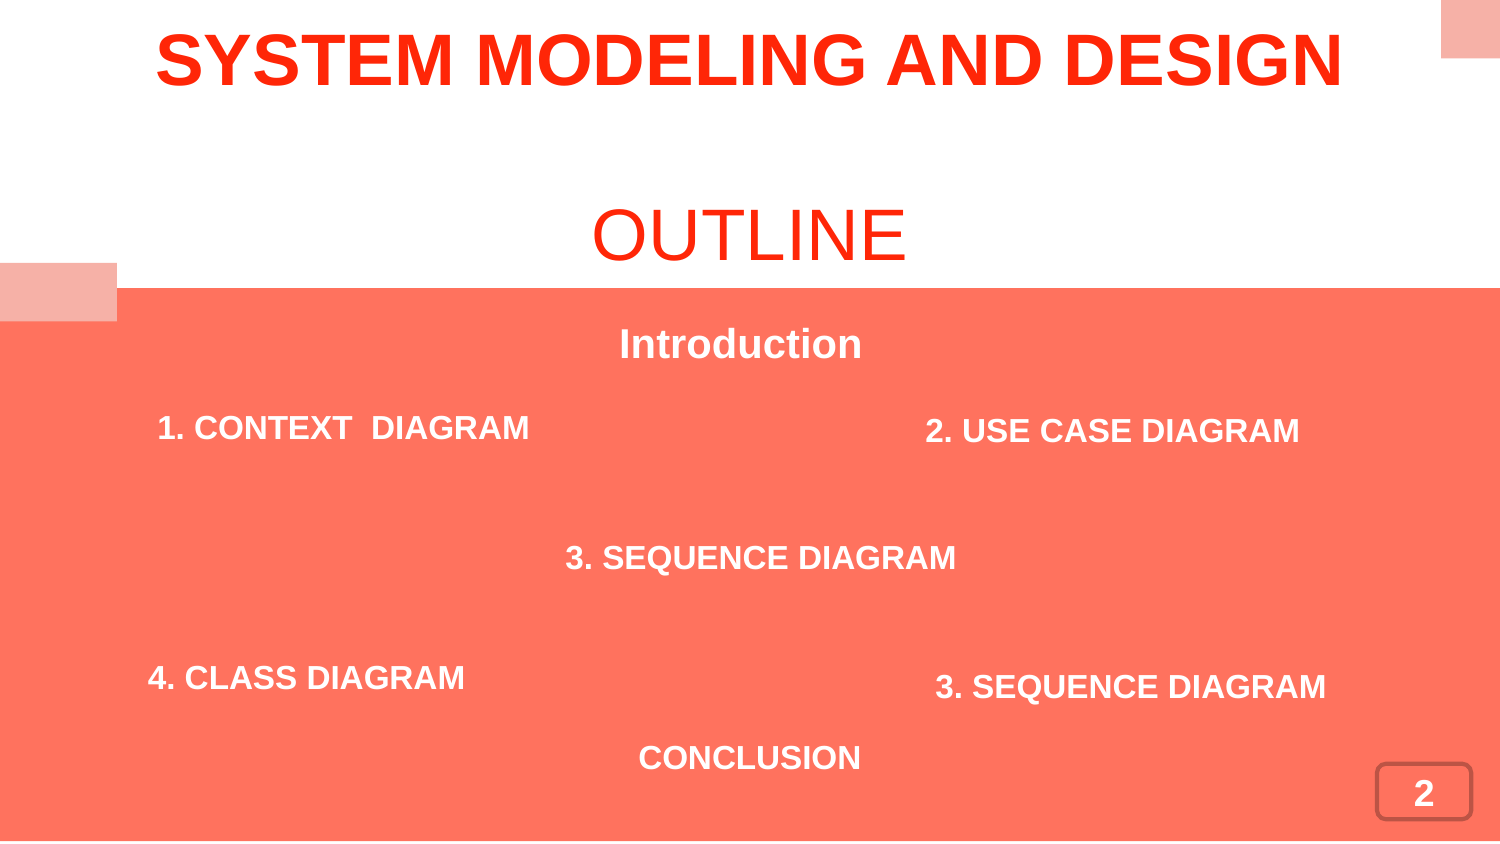

SYSTEM MODELING AND DESIGN
OUTLINE
Introduction
# 1. Context  diagram
2. Use case diagram
3. SEQUENCE DIAGRAM
4. Class diagram
3. SEQUENCE DIAGRAM
CONCLUSION
2